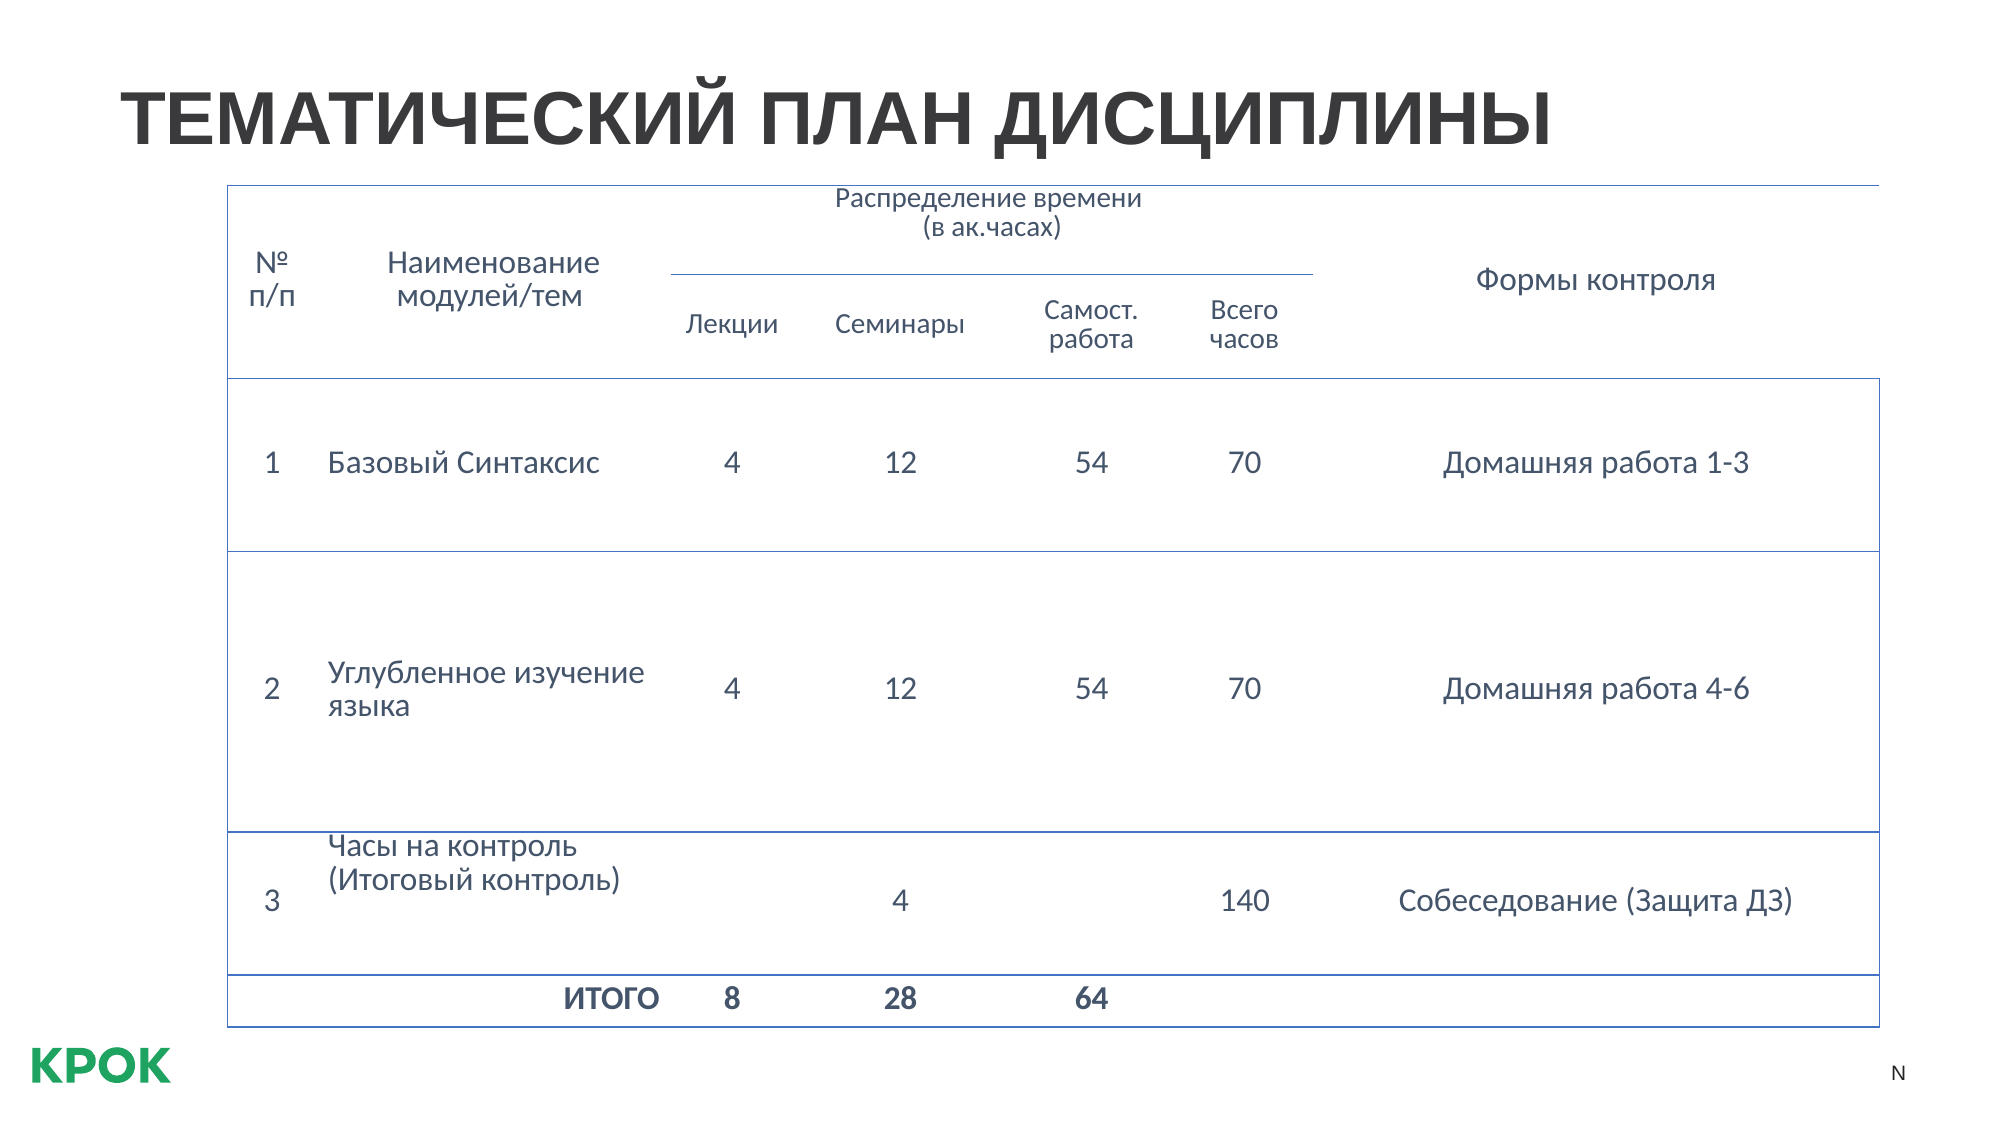

# ТЕМАТИЧЕСКИЙ ПЛАН ДИСЦИПЛИНЫ
| № п/п | Наименование модулей/тем | Распределение времени (в ак.часах) |  |  |  | Формы контроля |
| --- | --- | --- | --- | --- | --- | --- |
|  |  | Лекции | Семинары | Самост. работа | Всего часов |  |
| 1 | Базовый Синтаксис | 4 | 12 | 54 | 70 | Домашняя работа 1-3 |
| 2 | Углубленное изучение языка | 4 | 12 | 54 | 70 | Домашняя работа 4-6 |
| 3 | Часы на контроль (Итоговый контроль) |  | 4 |  | 140 | Собеседование (Защита ДЗ) |
|  | ИТОГО | 8 | 28 | 64 |  |  |

N